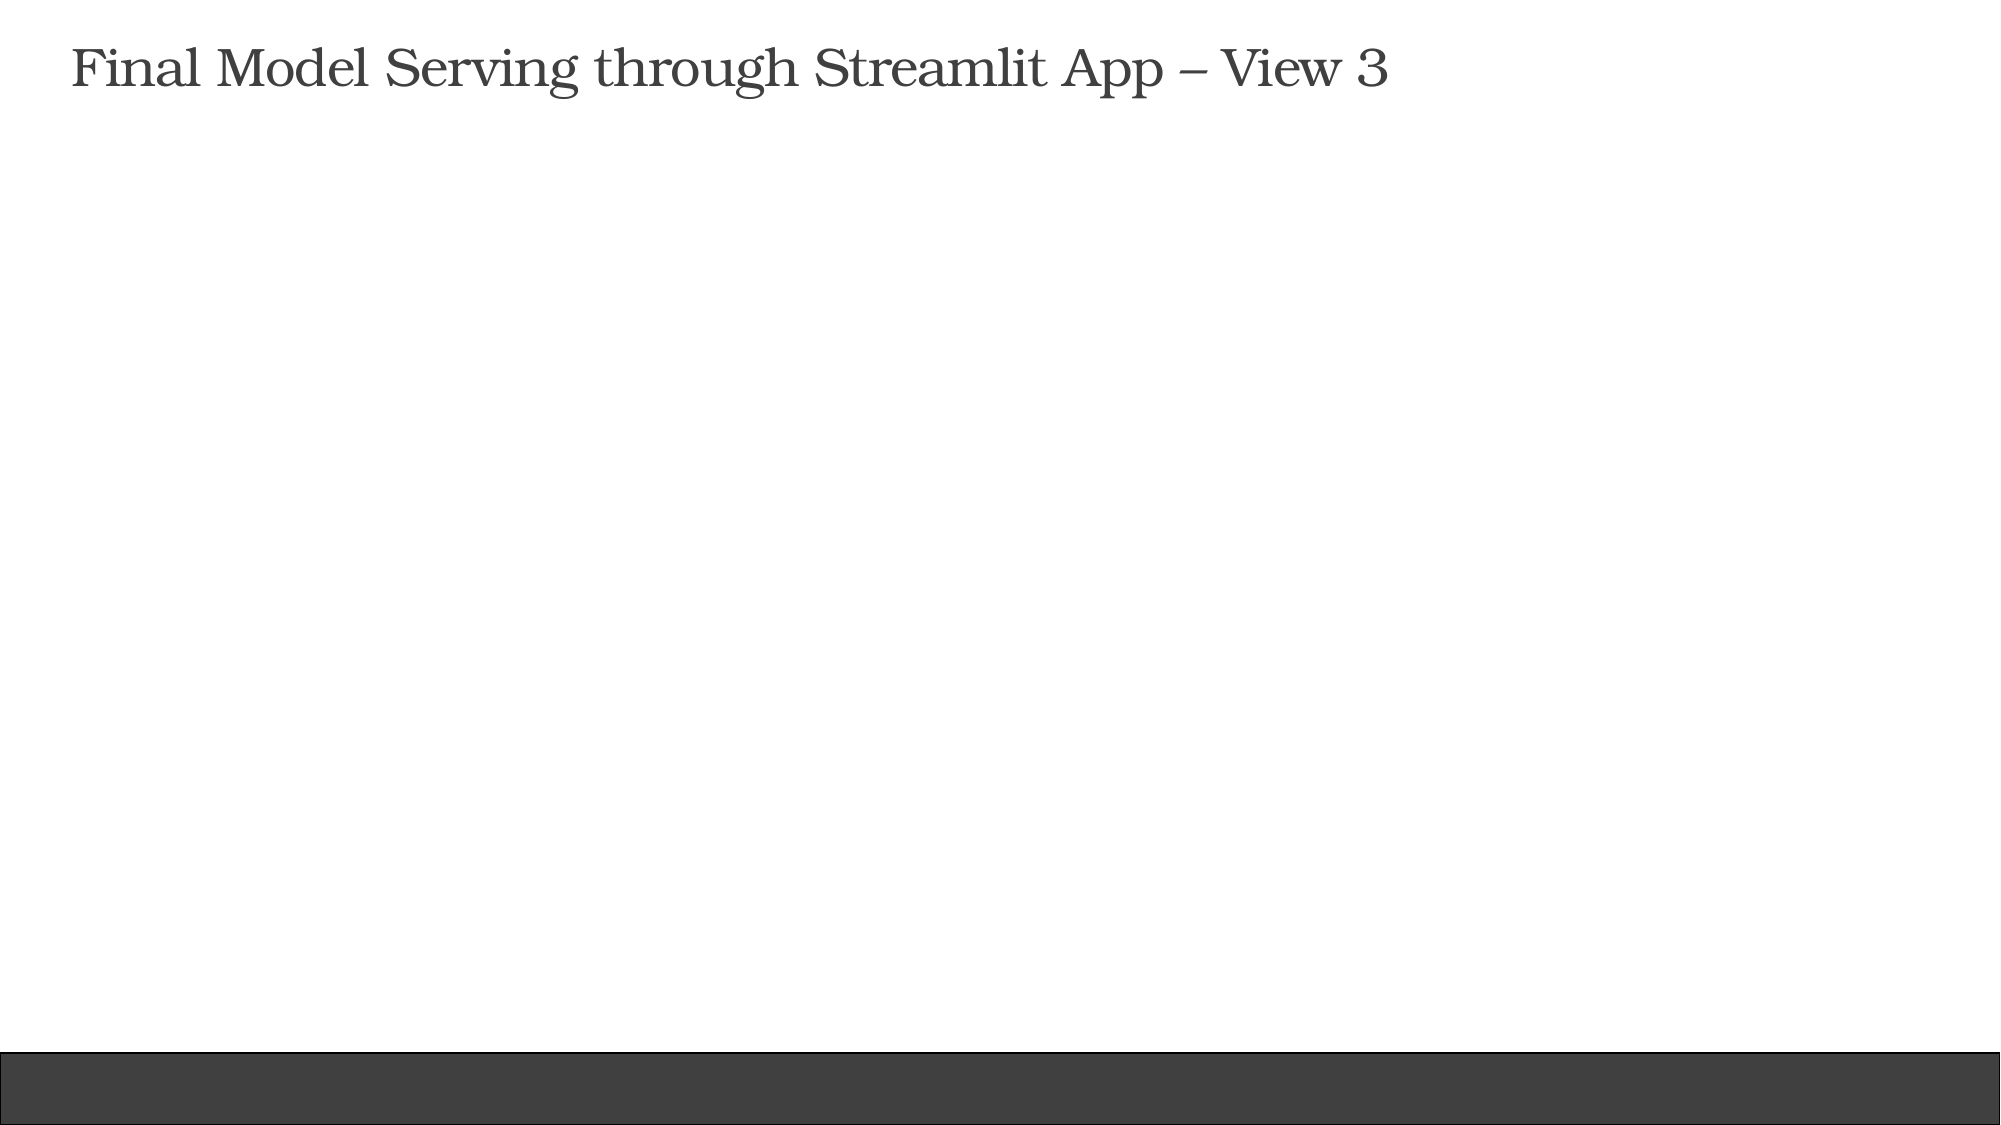

Final Model Serving through Streamlit App – View 3